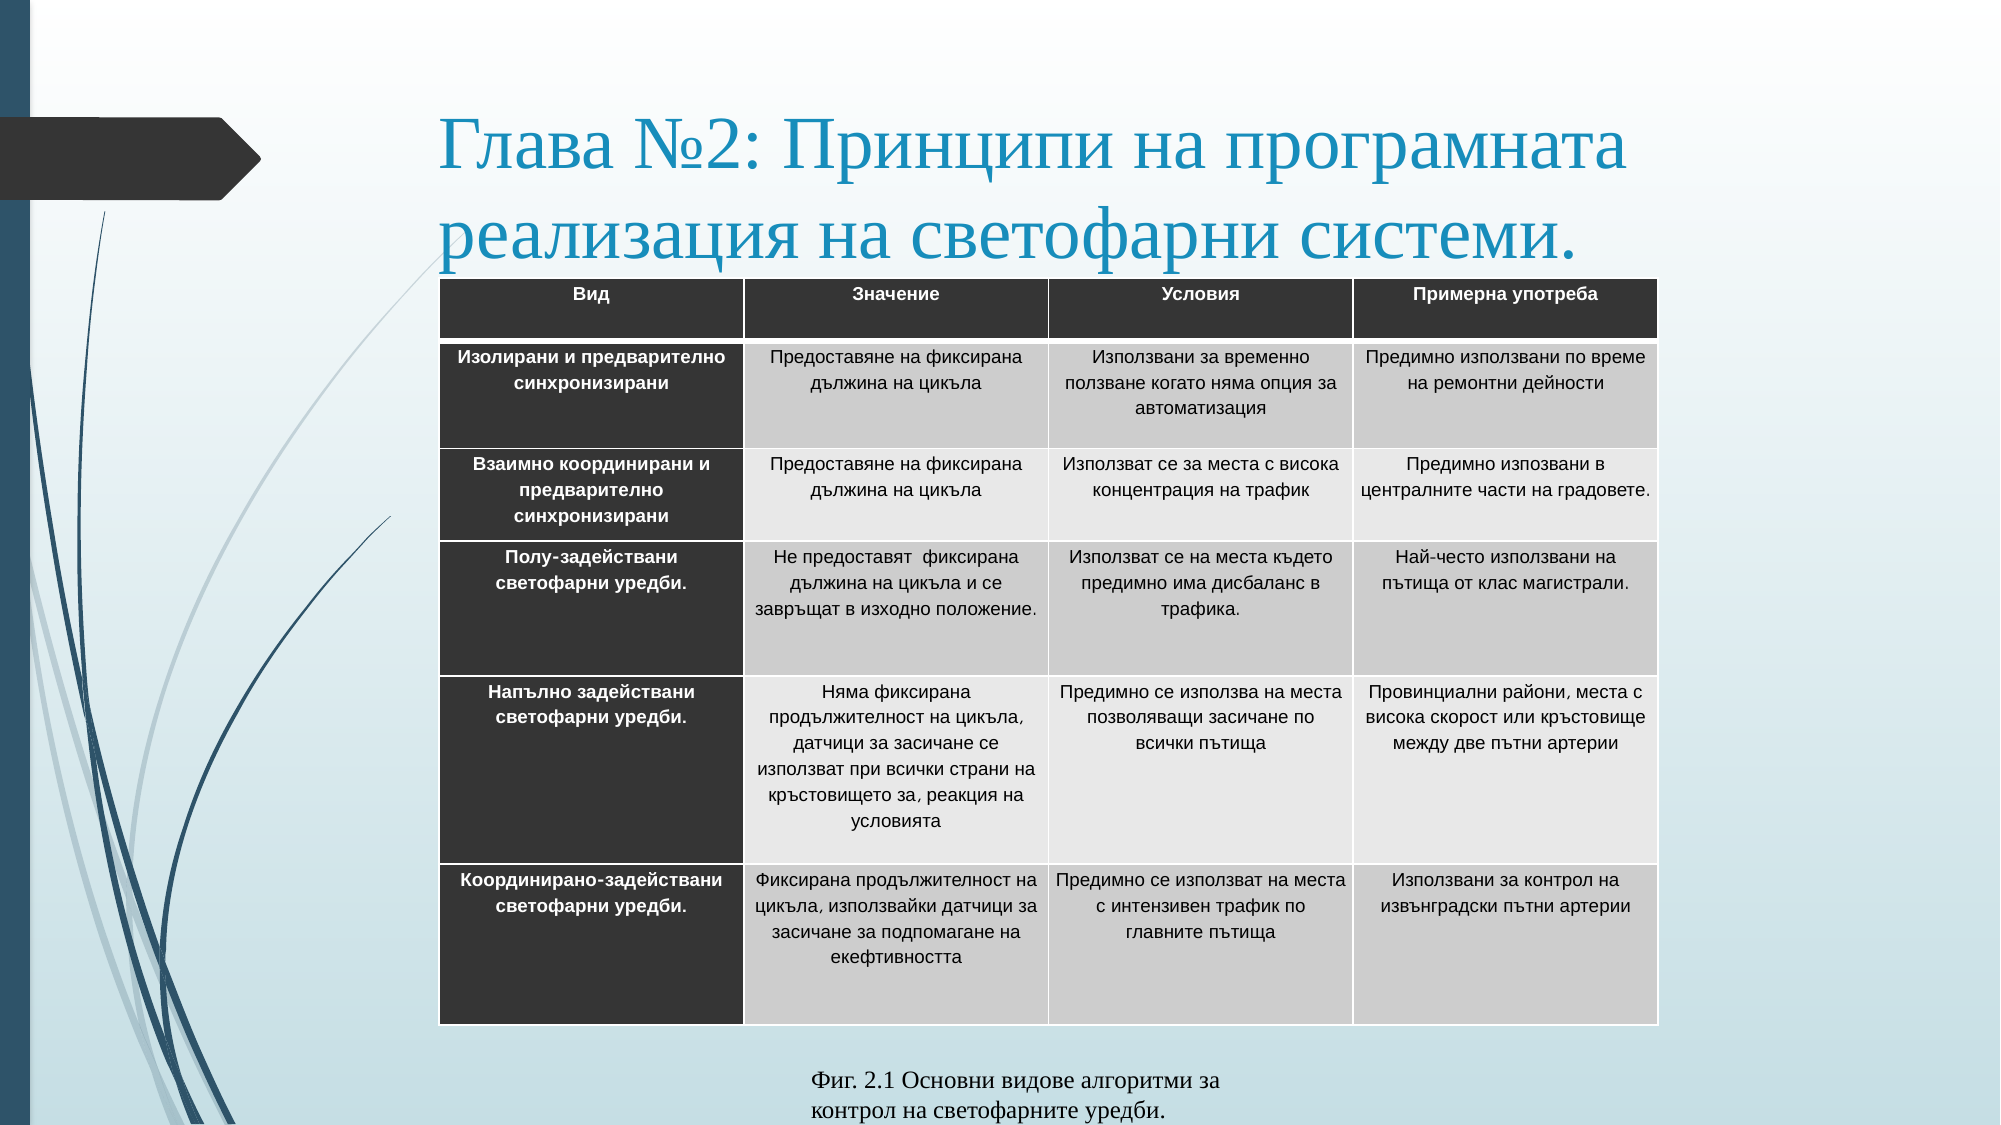

# Глава №2: Принципи на програмната реализация на светофарни системи.
| Вид | Значение | Условия | Примерна употреба |
| --- | --- | --- | --- |
| Изолирани и предварително синхронизирани | Предоставяне на фиксирана дължина на цикъла | Използвани за временно ползване когато няма опция за автоматизация | Предимно използвани по време на ремонтни дейности |
| Взаимно координирани и предварително синхронизирани | Предоставяне на фиксирана дължина на цикъла | Използват се за места с висока концентрация на трафик | Предимно изпозвани в централните части на градовете. |
| Полу-задействани светофарни уредби. | Не предоставят фиксирана дължина на цикъла и се завръщат в изходно положение. | Използват се на места където предимно има дисбаланс в трафика. | Най-често използвани на пътища от клас магистрали. |
| Напълно задействани светофарни уредби. | Няма фиксирана продължителност на цикъла, датчици за засичане се използват при всички страни на кръстовището за, реакция на условията | Предимно се използва на места позволяващи засичане по всички пътища | Провинциални райони, места с висока скорост или кръстовище между две пътни артерии |
| Координирано-задействани светофарни уредби. | Фиксирана продължителност на цикъла, използвайки датчици за засичане за подпомагане на екефтивността | Предимно се използват на места с интензивен трафик по главните пътища | Използвани за контрол на извънградски пътни артерии |
Фиг. 2.1 Основни видове алгоритми за контрол на светофарните уредби.